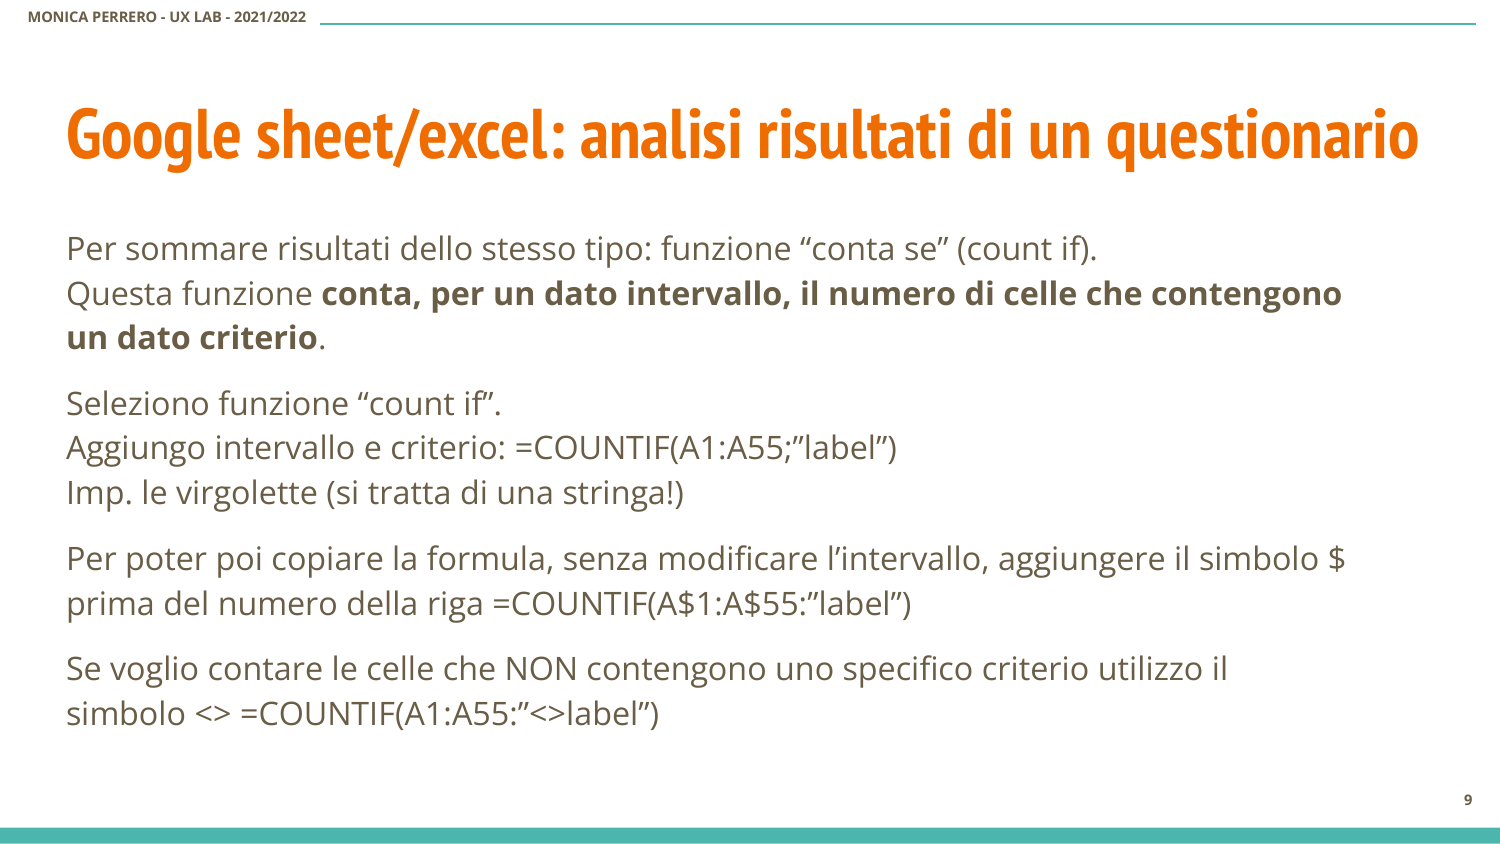

# Google sheet/excel: analisi risultati di un questionario

Per sommare risultati dello stesso tipo: funzione “conta se” (count if).
Questa funzione conta, per un dato intervallo, il numero di celle che contengono un dato criterio.
Seleziono funzione “count if”.
Aggiungo intervallo e criterio: =COUNTIF(A1:A55;”label”)
Imp. le virgolette (si tratta di una stringa!)
Per poter poi copiare la formula, senza modificare l’intervallo, aggiungere il simbolo $ prima del numero della riga =COUNTIF(A$1:A$55:”label”)
Se voglio contare le celle che NON contengono uno specifico criterio utilizzo il simbolo <> =COUNTIF(A1:A55:”<>label”)
9